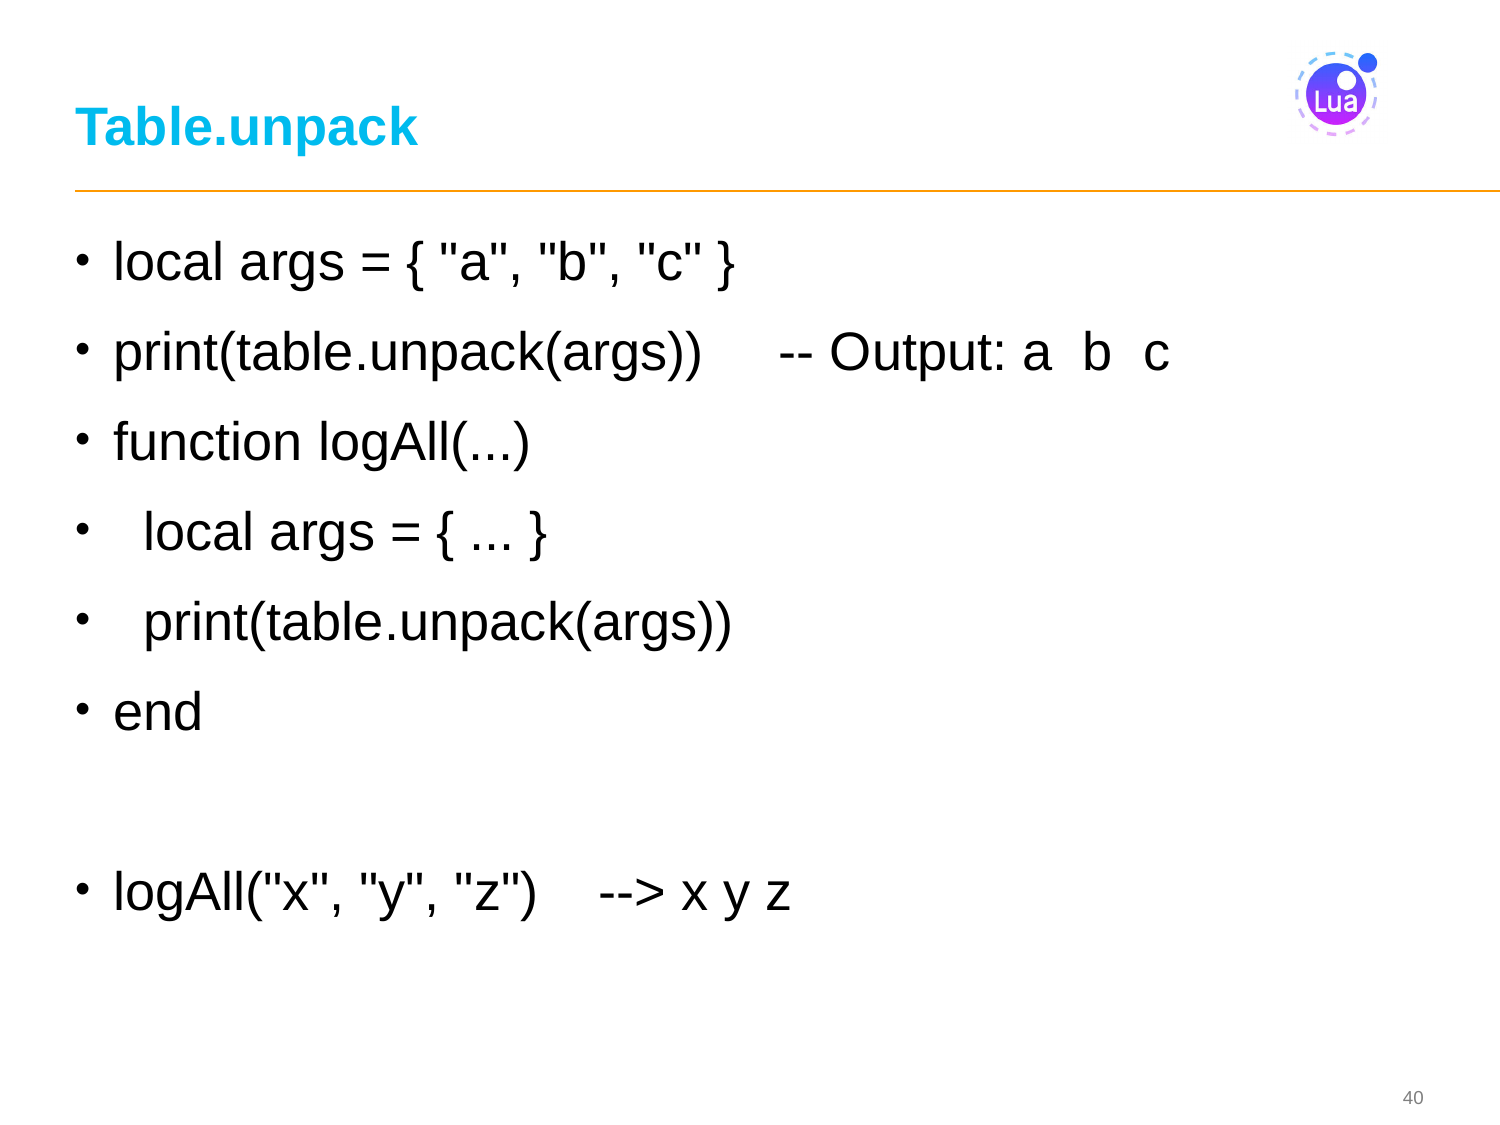

# Table.unpack
local args = { "a", "b", "c" }
print(table.unpack(args))     -- Output: a  b  c
function logAll(...)
  local args = { ... }
  print(table.unpack(args))
end

logAll("x", "y", "z")    --> x y z